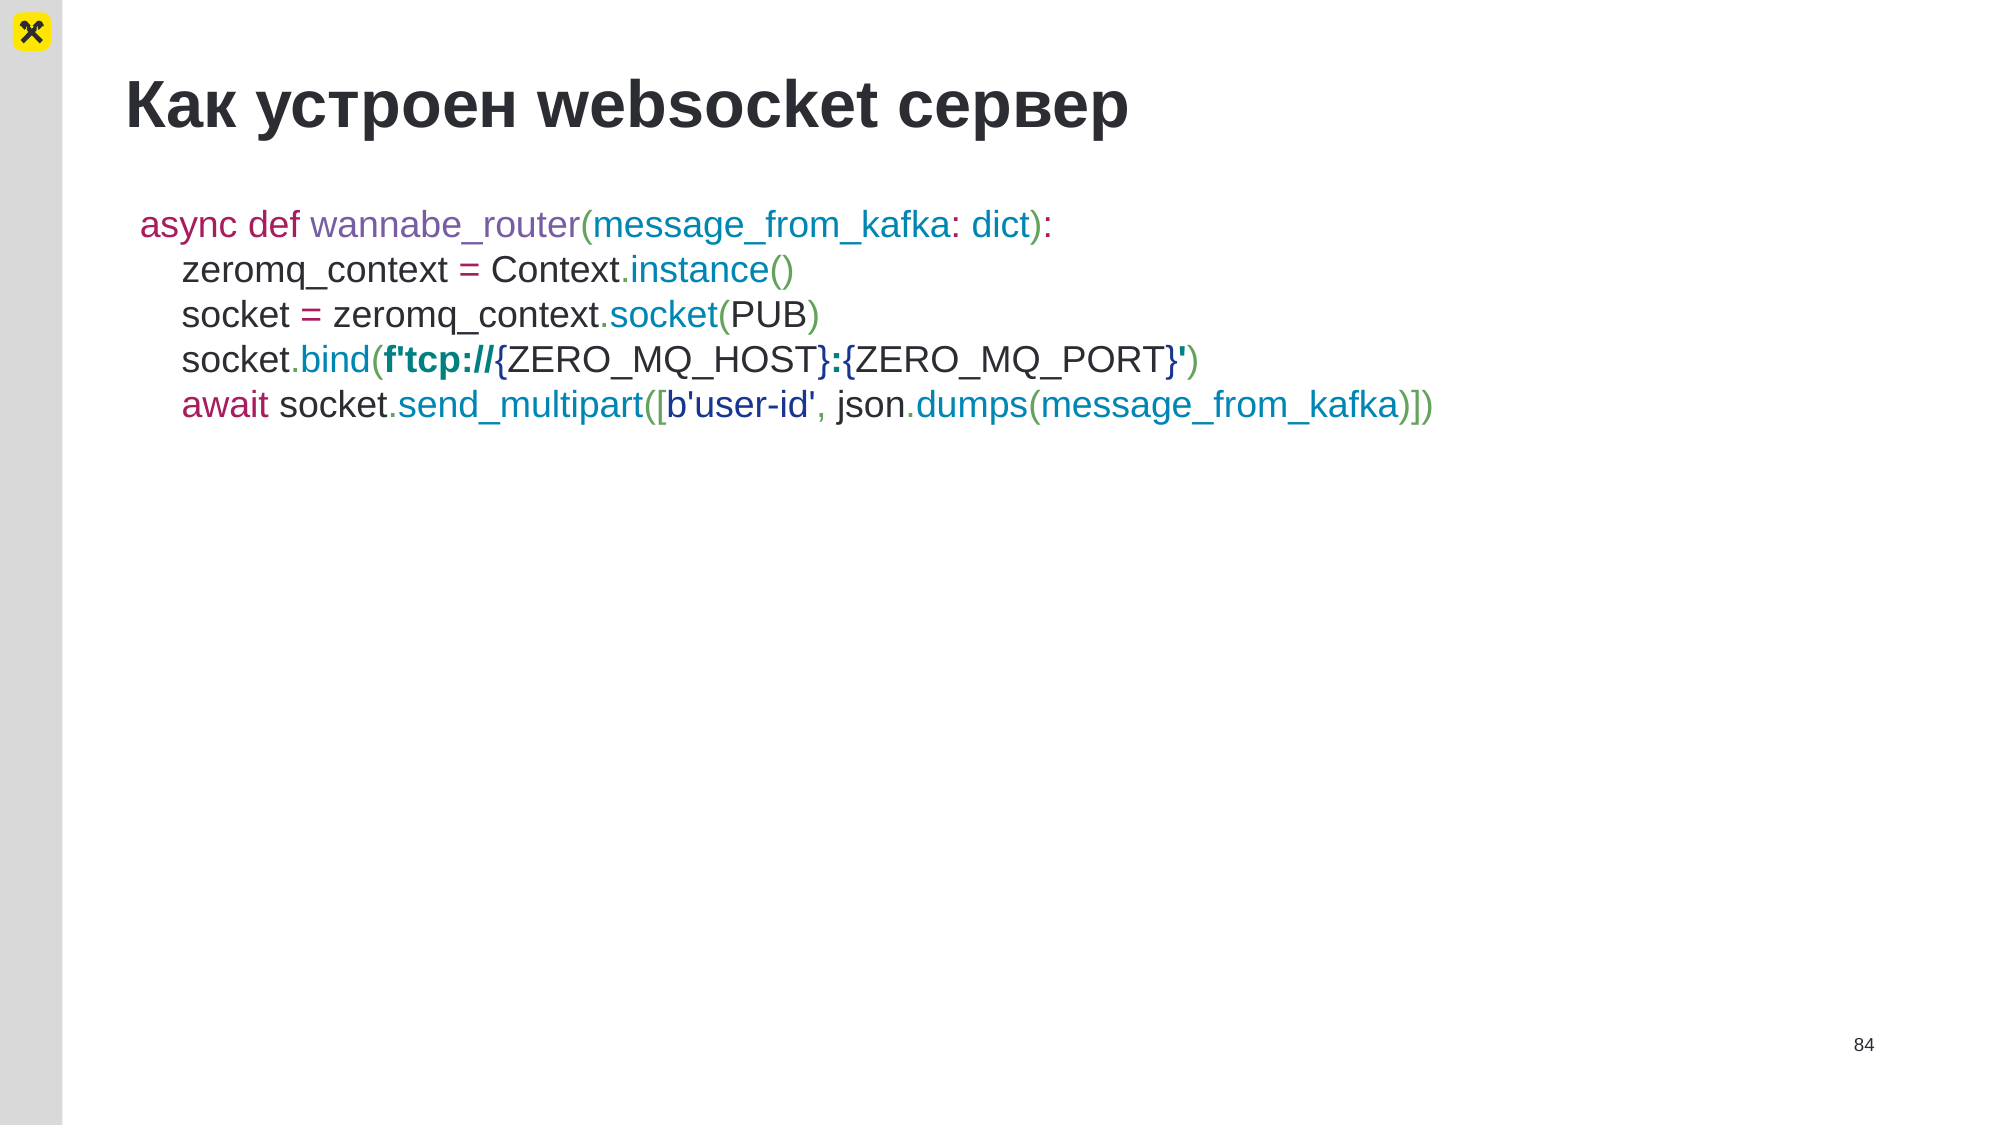

# Как устроен websocket сервер
async def wannabe_router(message_from_kafka: dict):
    zeromq_context = Context.instance()
    socket = zeromq_context.socket(PUB)
    socket.bind(f'tcp://{ZERO_MQ_HOST}:{ZERO_MQ_PORT}')
    await socket.send_multipart([b'user-id', json.dumps(message_from_kafka)])
84